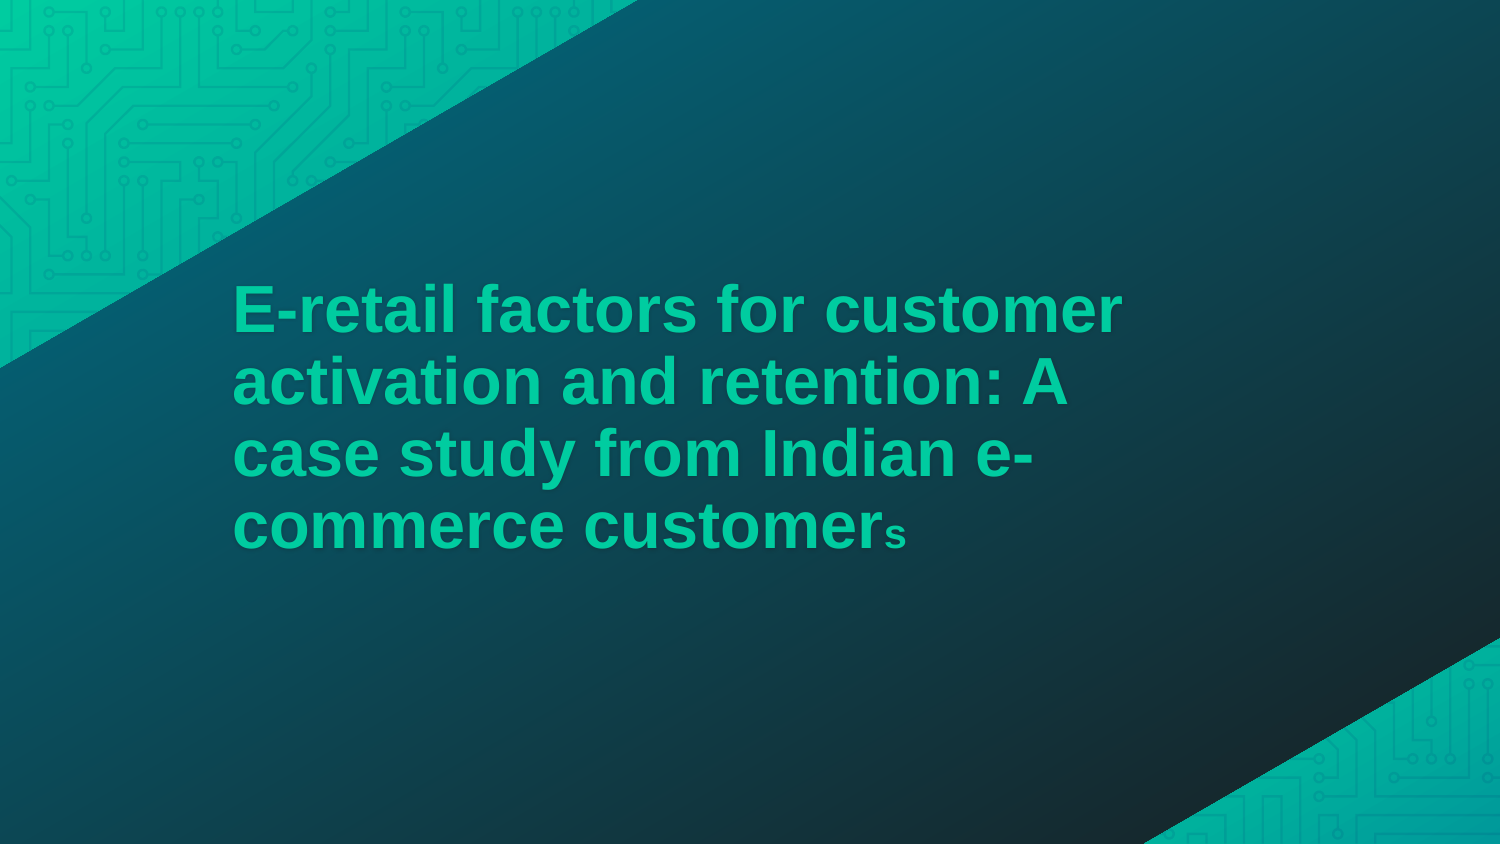

# E-retail factors for customer activation and retention: A case study from Indian e-commerce customers